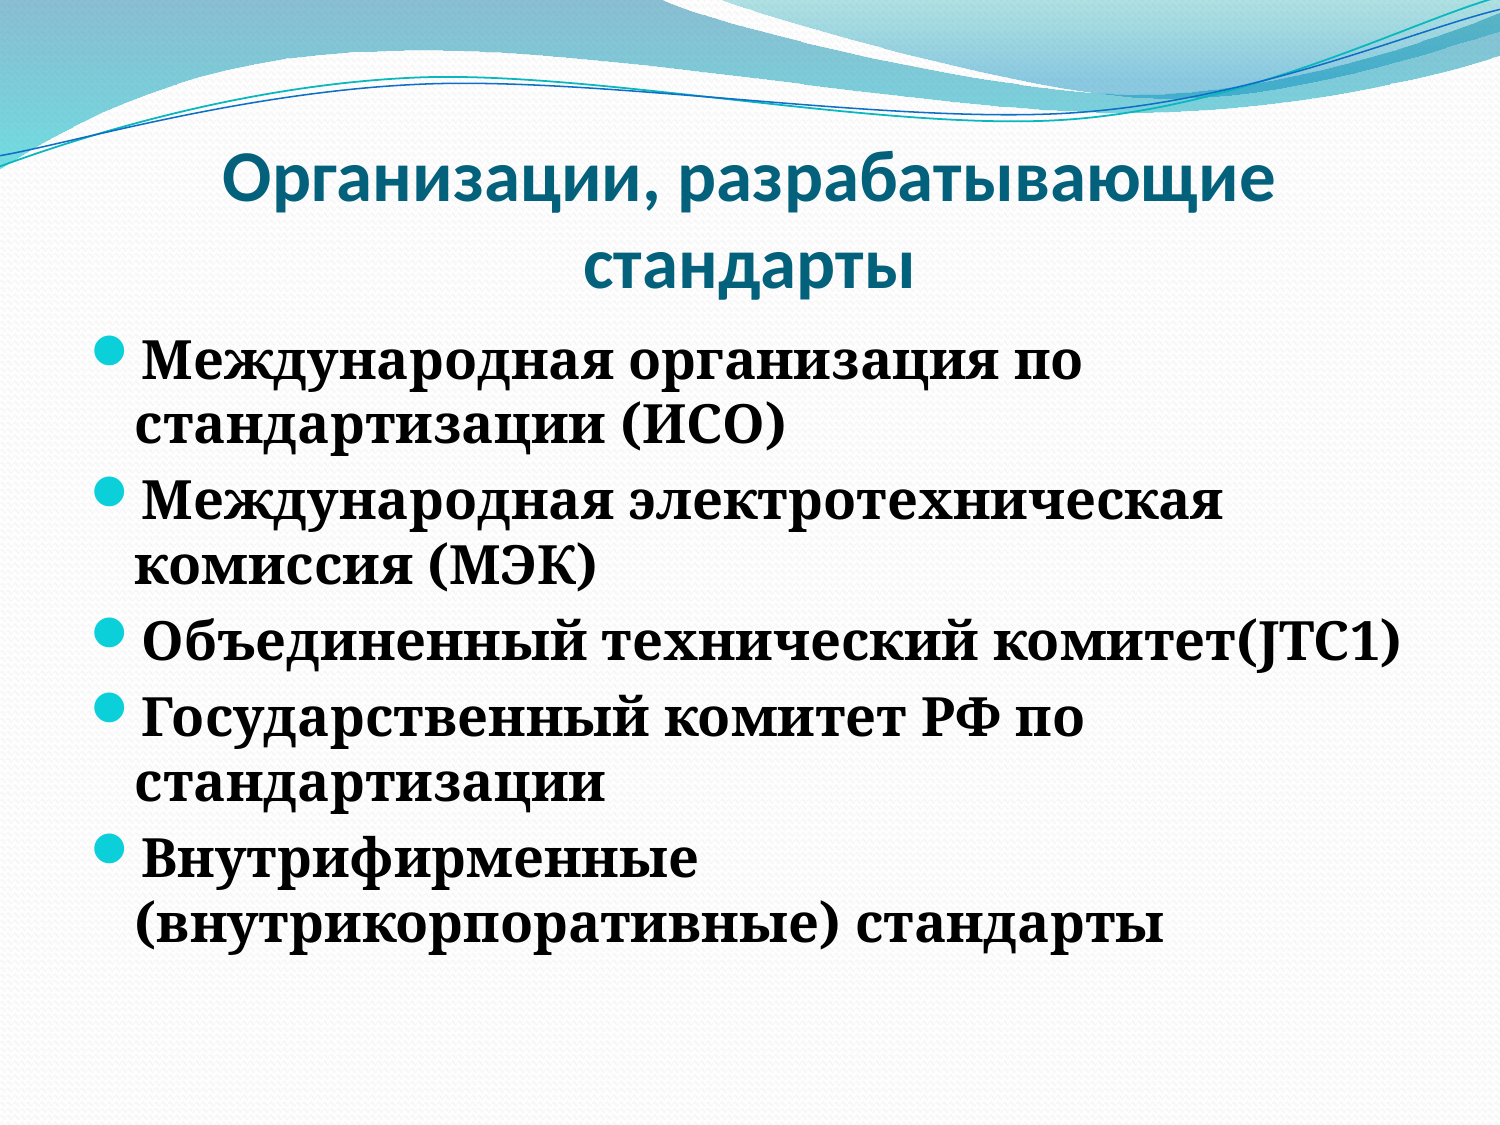

# Организации, разрабатывающие стандарты
Международная организация по стандартизации (ИСО)
Международная электротехническая комиссия (МЭК)
Объединенный технический комитет(JTC1)
Государственный комитет РФ по стандартизации
Внутрифирменные (внутрикорпоративные) стандарты